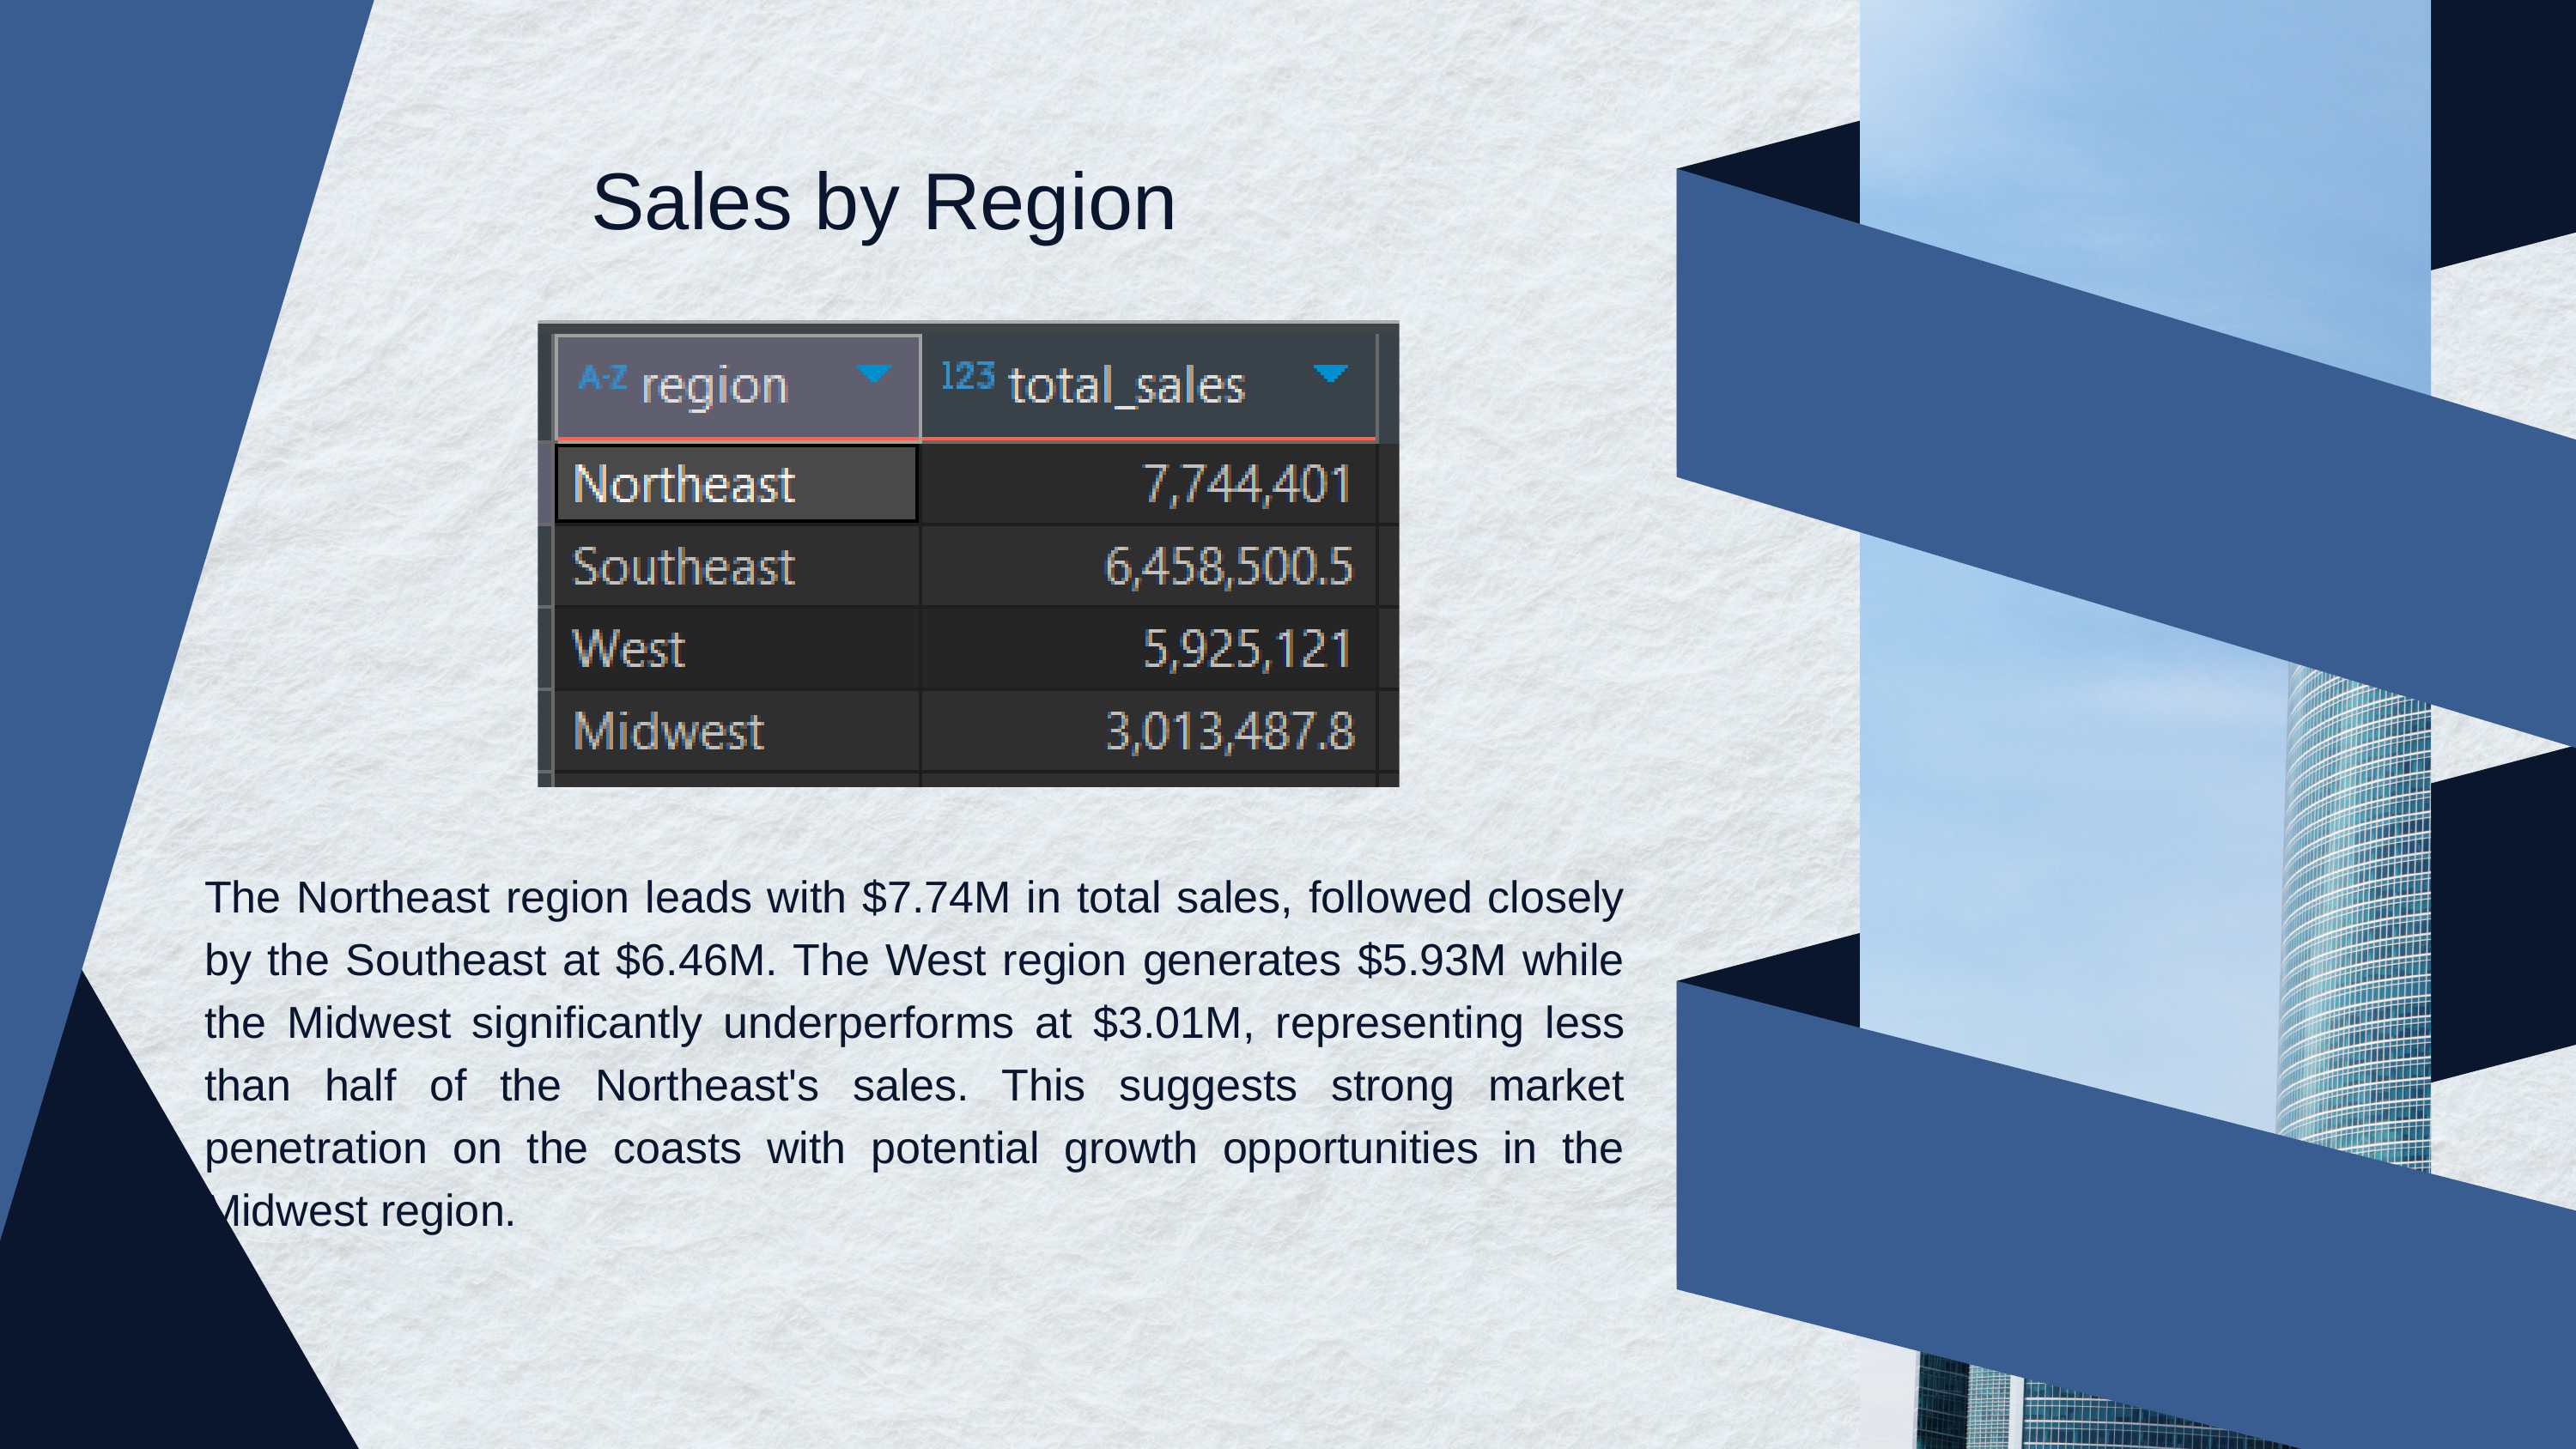

Sales by Region

The Northeast region leads with $7.74M in total sales, followed closely by the Southeast at $6.46M. The West region generates $5.93M while the Midwest significantly underperforms at $3.01M, representing less than half of the Northeast's sales. This suggests strong market penetration on the coasts with potential growth opportunities in the Midwest region.